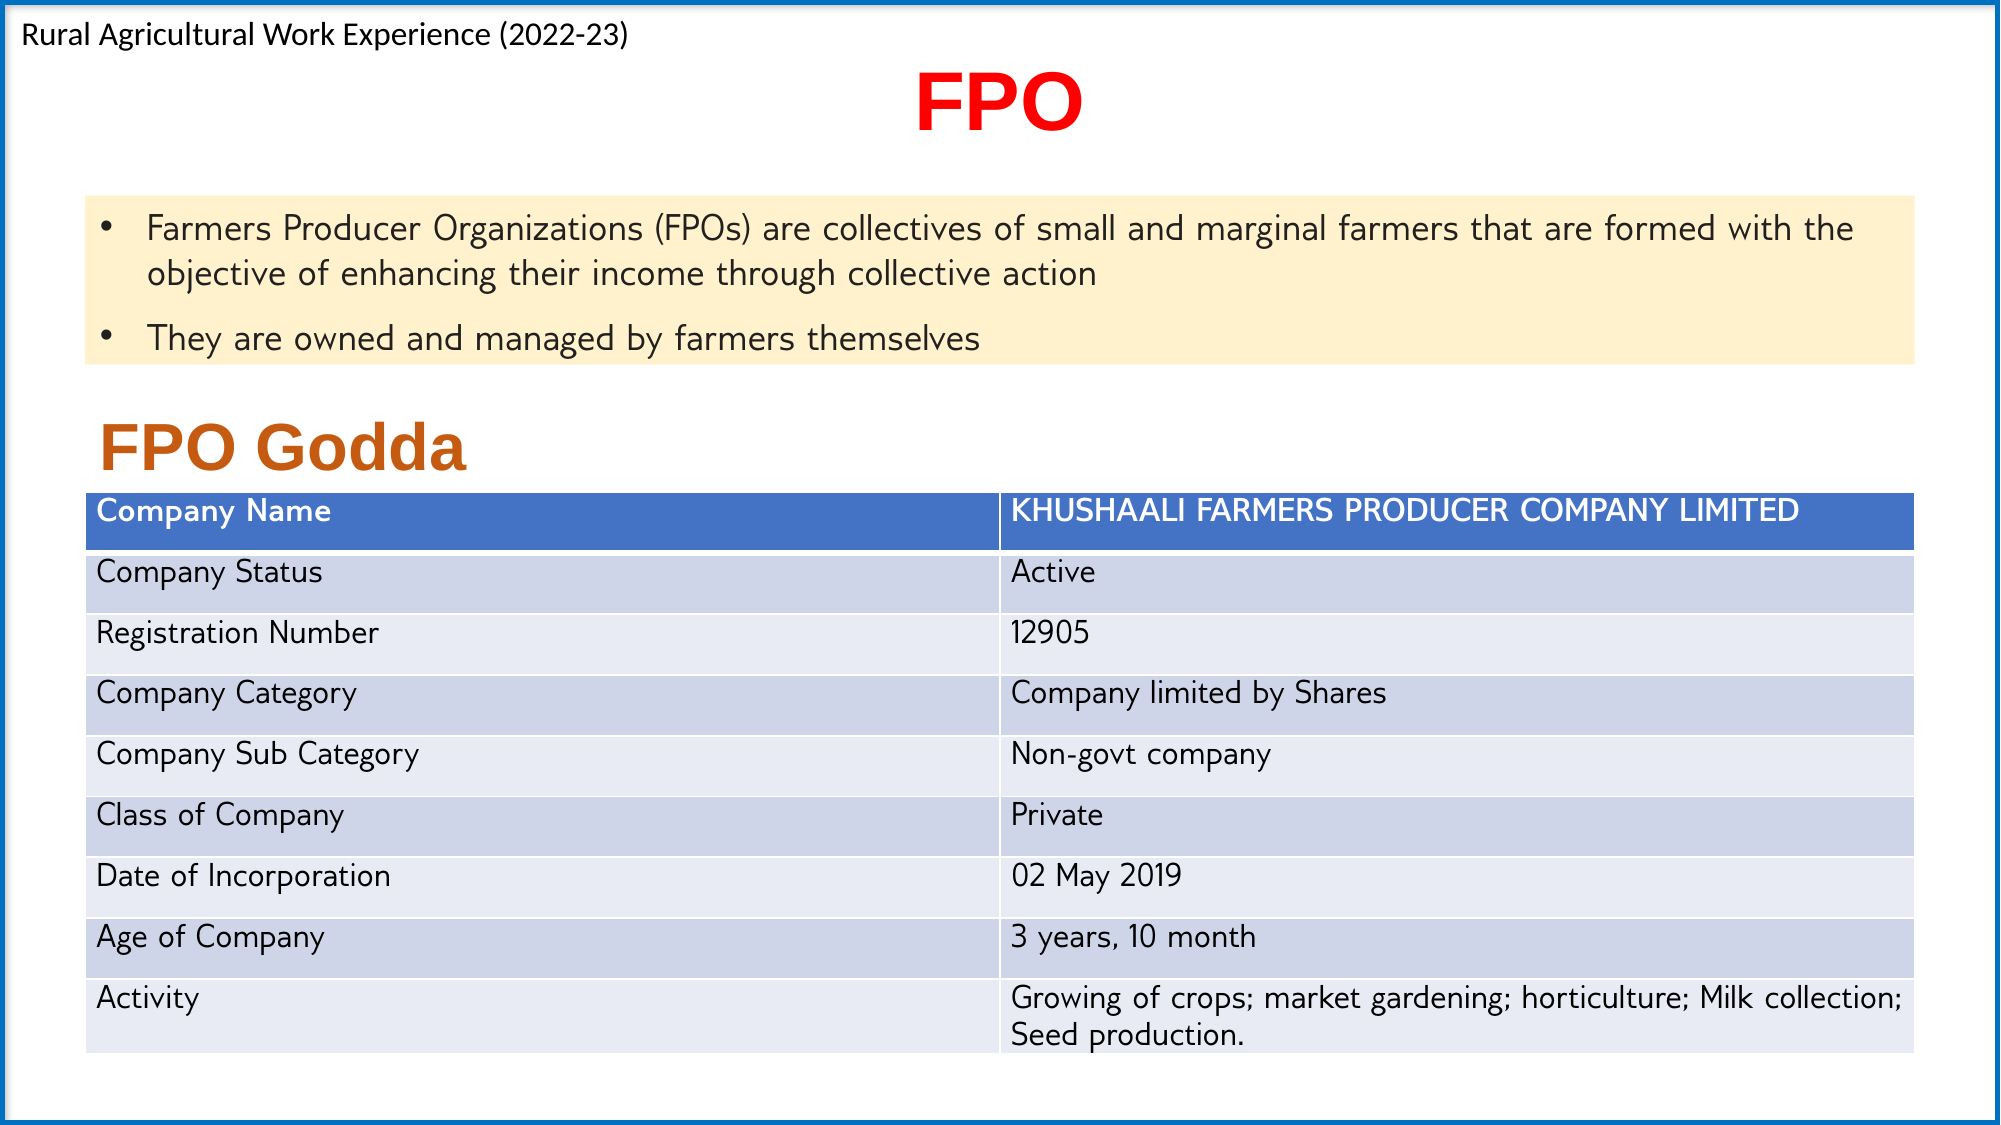

Rural Agricultural Work Experience (2022-23)
FPO
Farmers Producer Organizations (FPOs) are collectives of small and marginal farmers that are formed with the objective of enhancing their income through collective action
They are owned and managed by farmers themselves
FPO Godda
| Company Name | KHUSHAALI FARMERS PRODUCER COMPANY LIMITED |
| --- | --- |
| Company Status | Active |
| Registration Number | 12905 |
| Company Category | Company limited by Shares |
| Company Sub Category | Non-govt company |
| Class of Company | Private |
| Date of Incorporation | 02 May 2019 |
| Age of Company | 3 years, 10 month |
| Activity | Growing of crops; market gardening; horticulture; Milk collection; Seed production. |